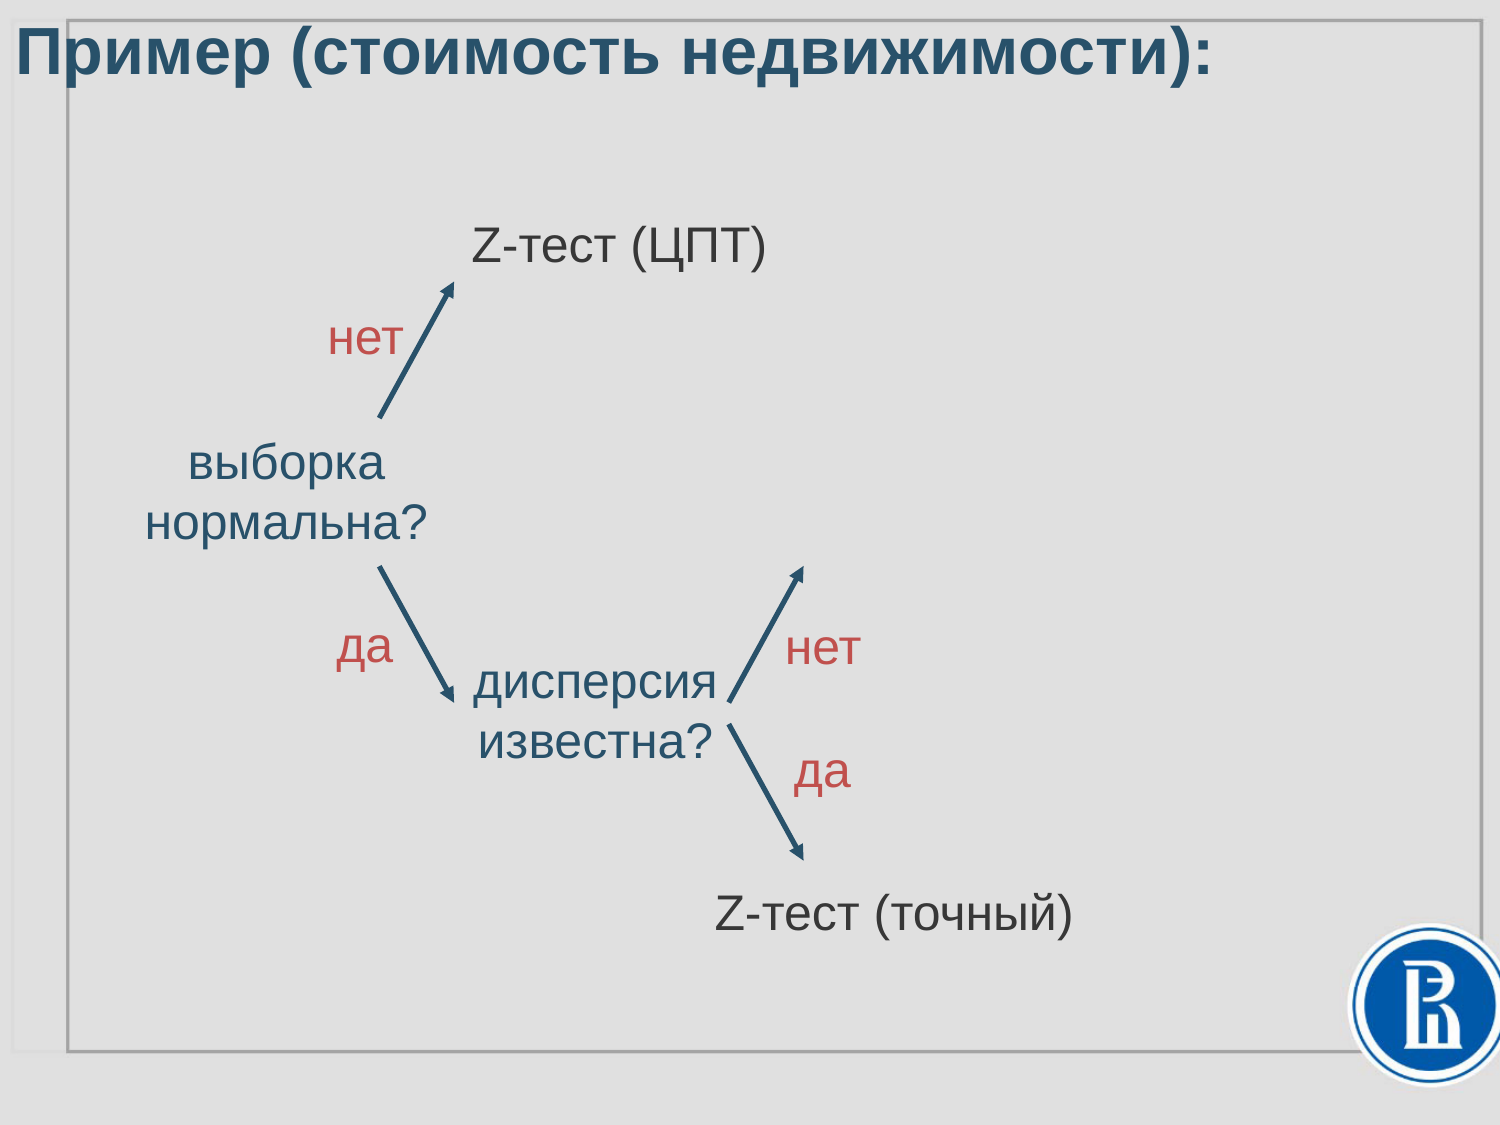

# Пример (стоимость недвижимости):
Z-тест (ЦПТ)
нет
выборка нормальна?
да
нет
дисперсия известна?
да
Z-тест (точный)